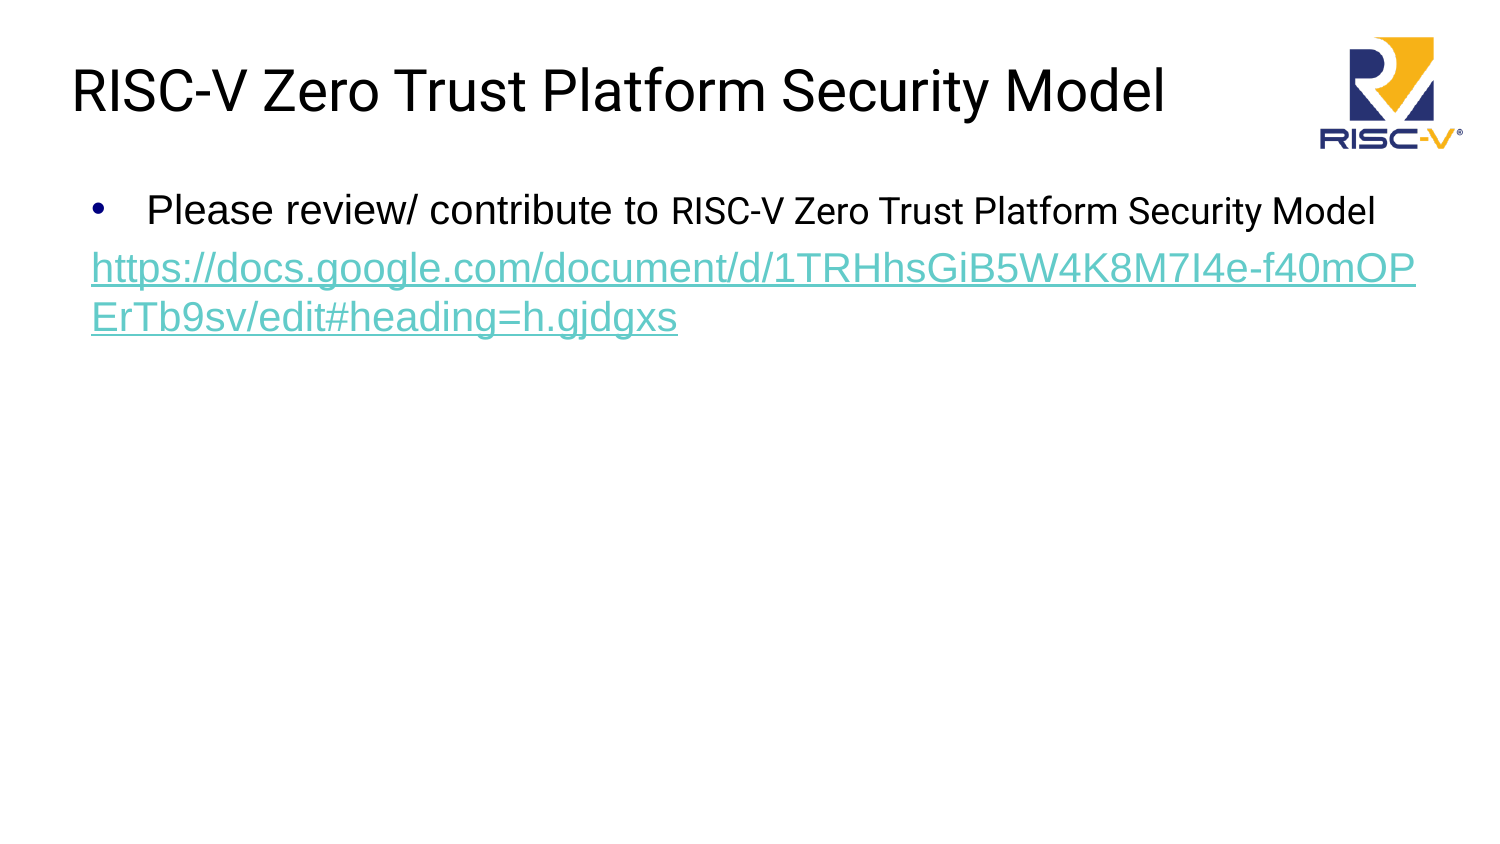

# RISC-V Zero Trust Platform Security Model
Please review/ contribute to RISC-V Zero Trust Platform Security Model
https://docs.google.com/document/d/1TRHhsGiB5W4K8M7I4e-f40mOPErTb9sv/edit#heading=h.gjdgxs